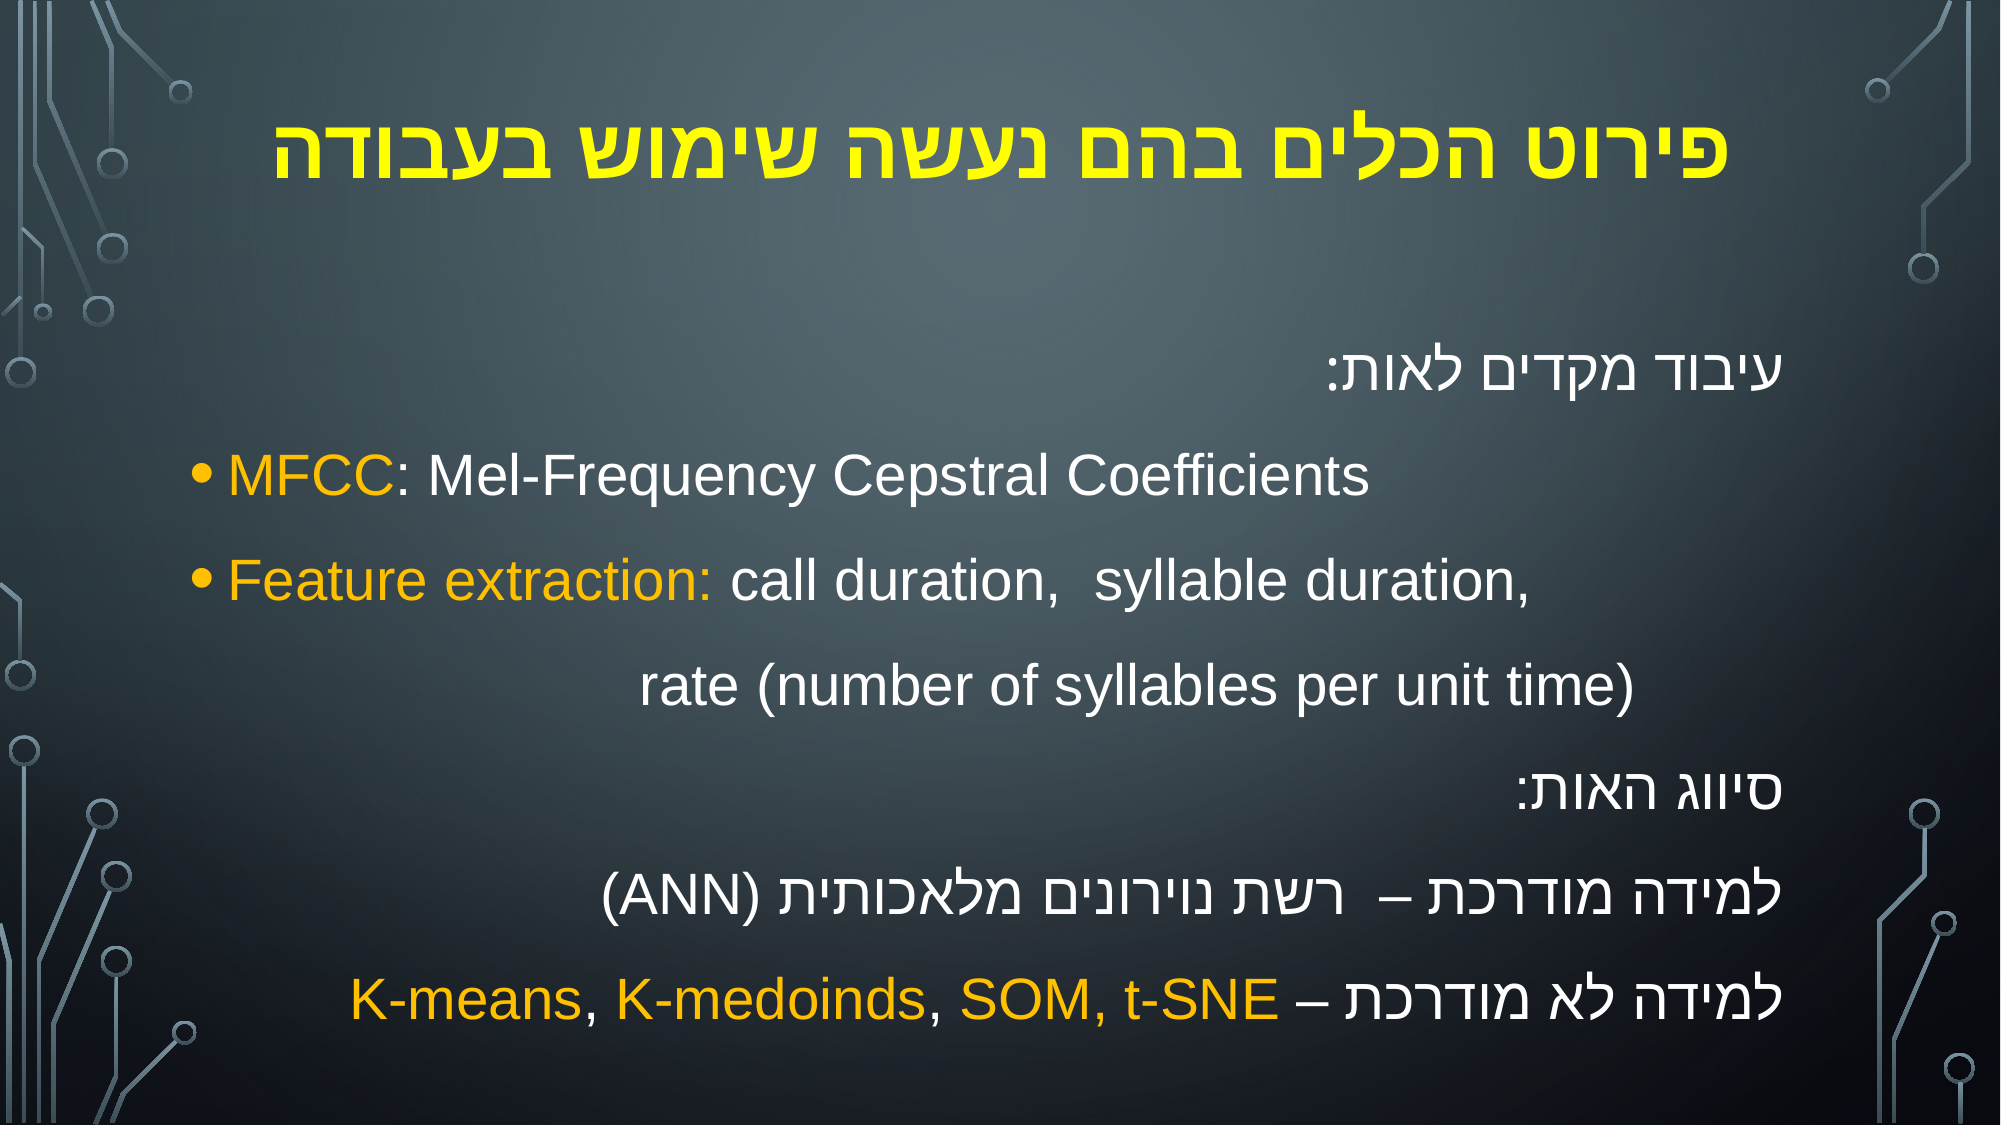

# פירוט הכלים בהם נעשה שימוש בעבודה
עיבוד מקדים לאות:
MFCC: Mel-Frequency Cepstral Coefficients
Feature extraction: call duration,  syllable duration,
			rate (number of syllables per unit time)
סיווג האות:
	למידה מודרכת –  רשת נוירונים מלאכותית (ANN)
	למידה לא מודרכת – K-means, K-medoinds, SOM, t-SNE